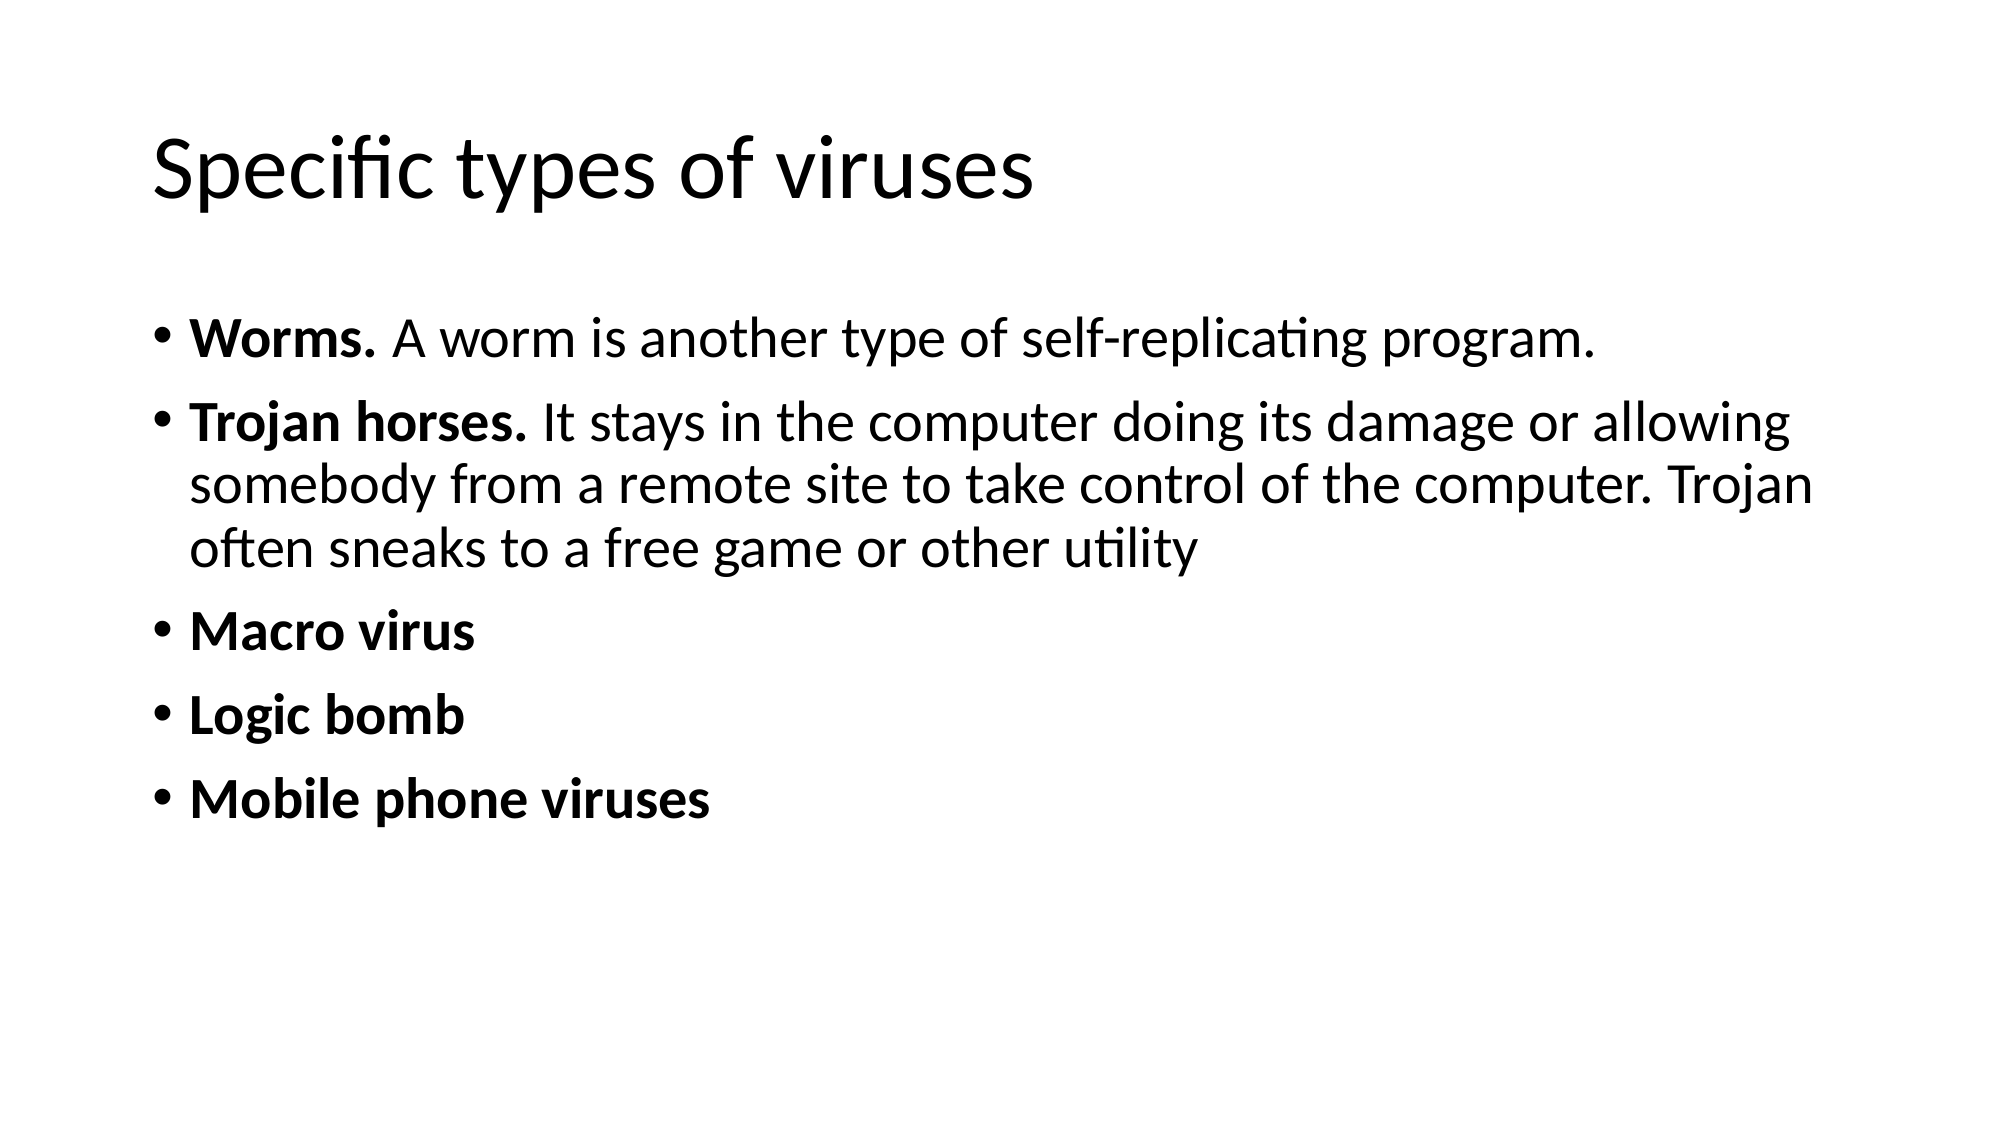

# Specific types of viruses
Worms. A worm is another type of self-replicating program.
Trojan horses. It stays in the computer doing its damage or allowing somebody from a remote site to take control of the computer. Trojan often sneaks to a free game or other utility
Macro virus
Logic bomb
Mobile phone viruses